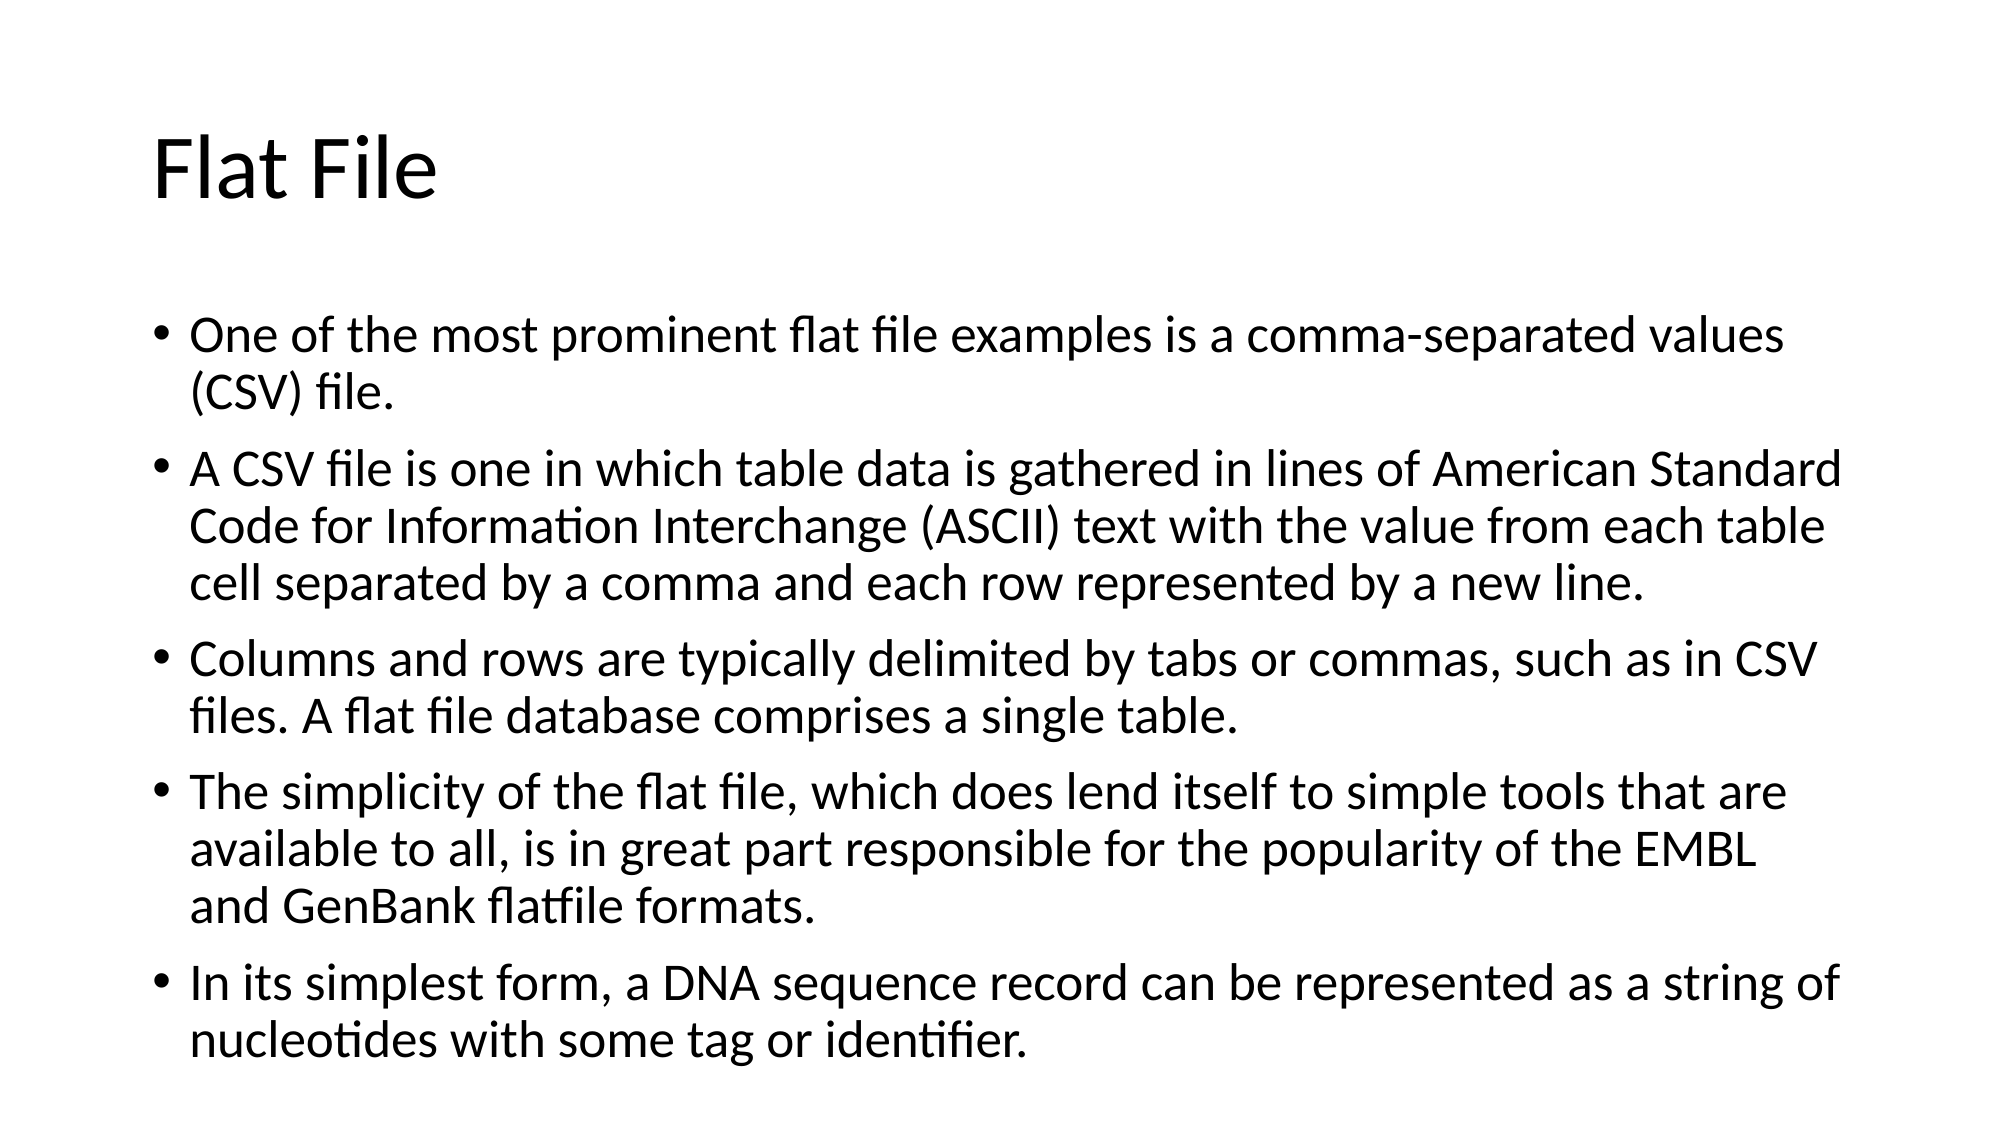

# Flat File
One of the most prominent flat file examples is a comma-separated values (CSV) file.
A CSV file is one in which table data is gathered in lines of American Standard Code for Information Interchange (ASCII) text with the value from each table cell separated by a comma and each row represented by a new line.
Columns and rows are typically delimited by tabs or commas, such as in CSV files. A flat file database comprises a single table.
The simplicity of the flat file, which does lend itself to simple tools that are available to all, is in great part responsible for the popularity of the EMBL and GenBank flatfile formats.
In its simplest form, a DNA sequence record can be represented as a string of nucleotides with some tag or identifier.